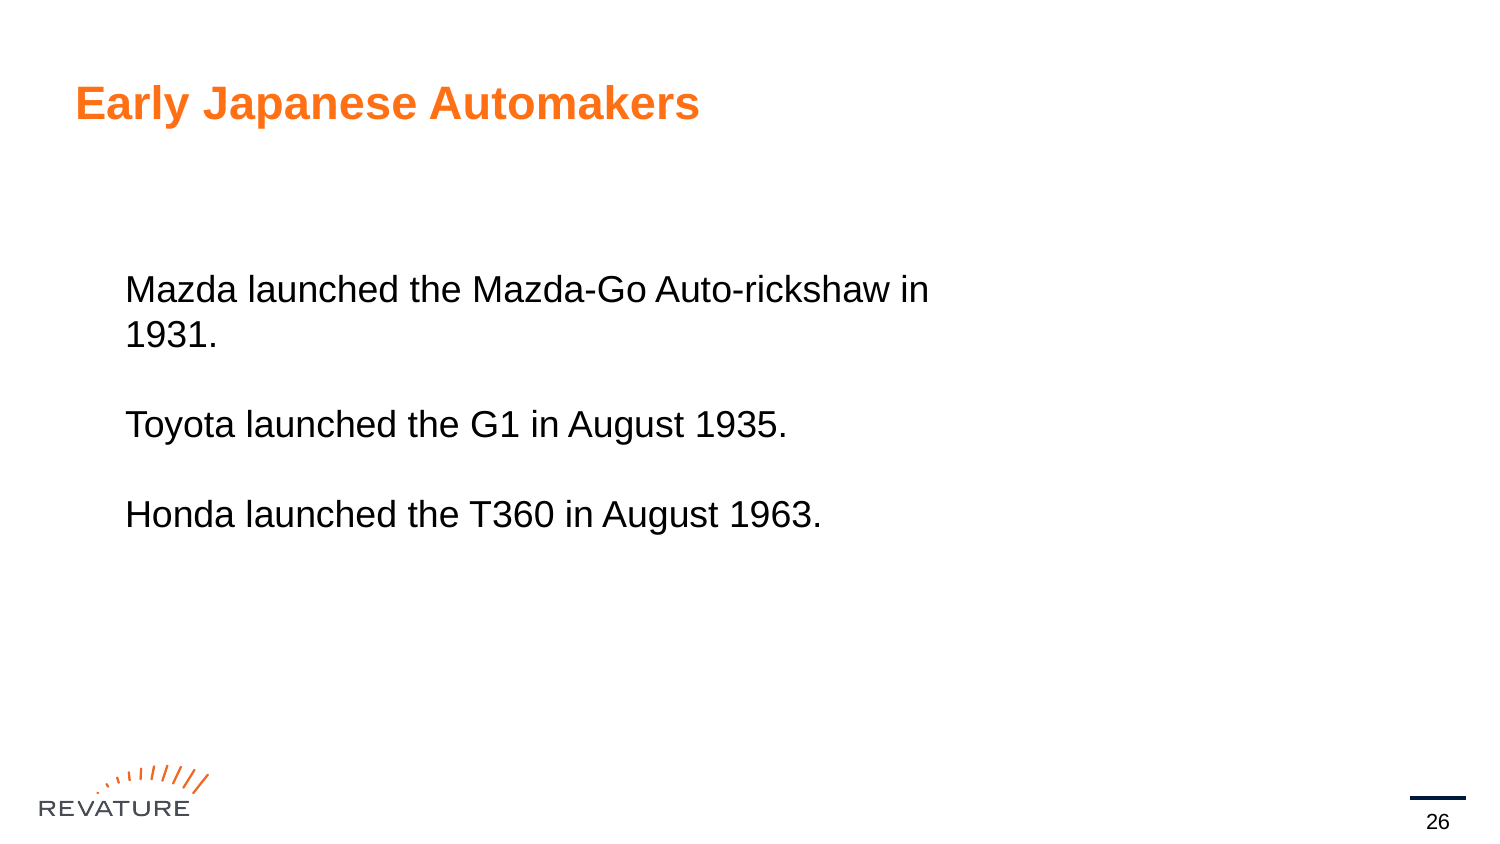

# Early Japanese Automakers
Mazda launched the Mazda-Go Auto-rickshaw in 1931.

Toyota launched the G1 in August 1935.

Honda launched the T360 in August 1963.